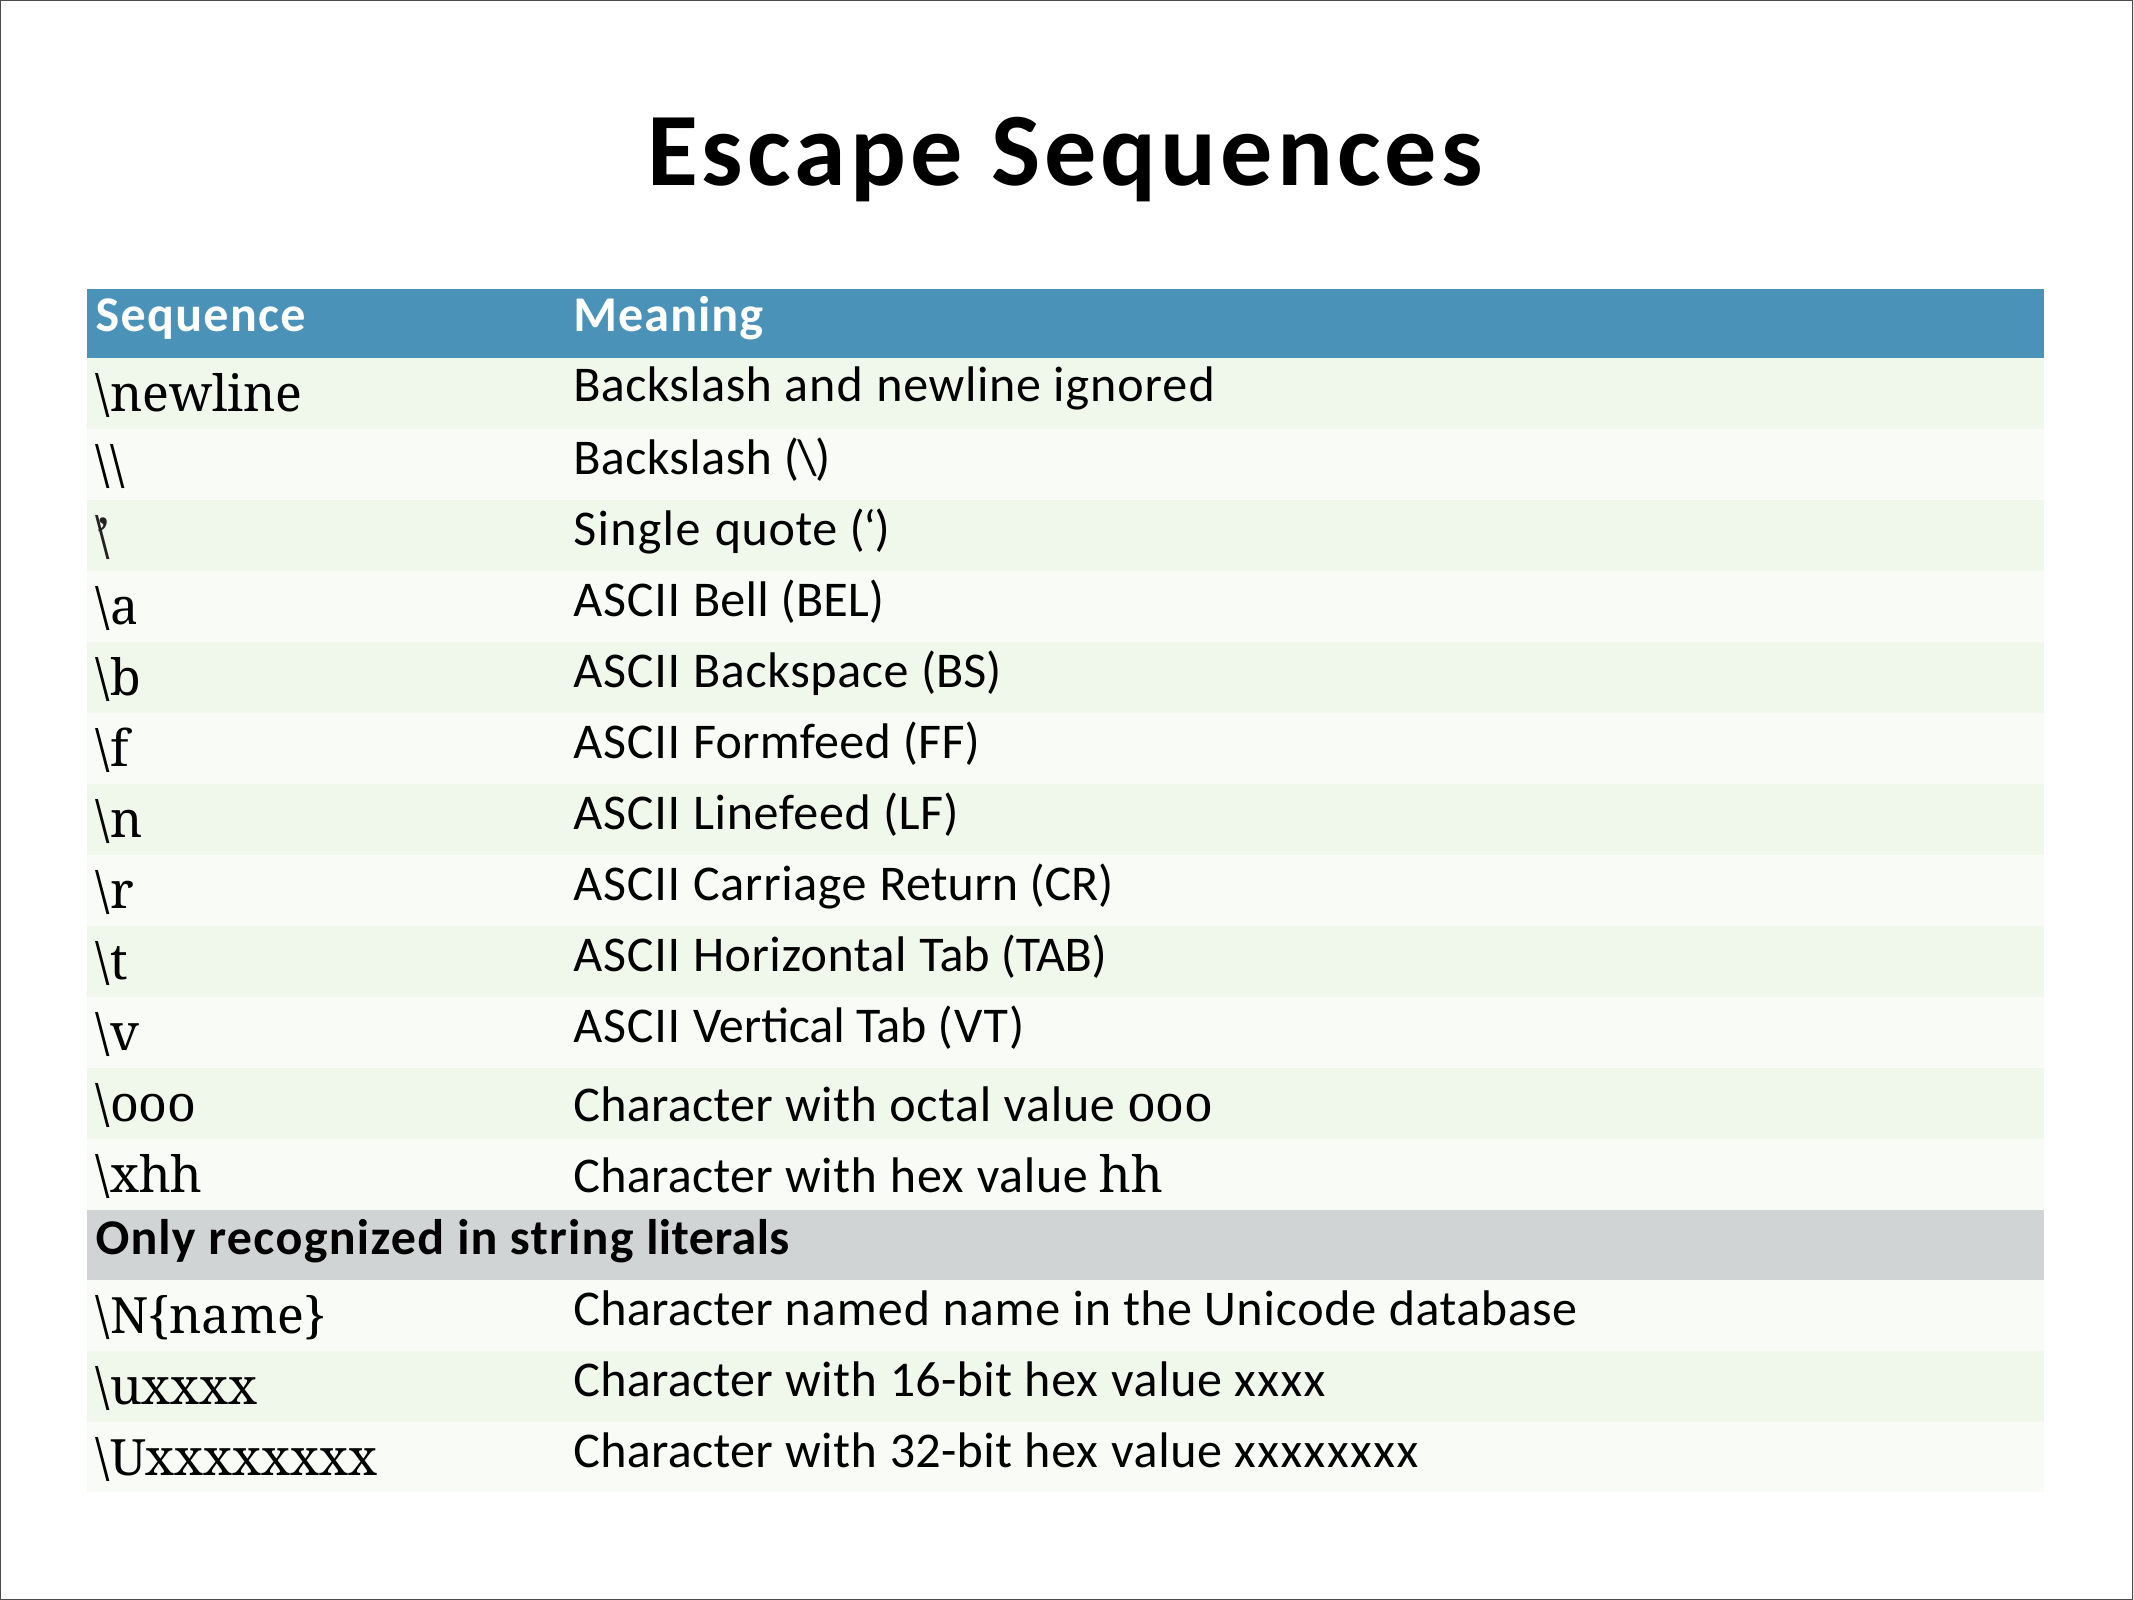

# Escape Sequences
| Sequence | Meaning |
| --- | --- |
| \newline | Backslash and newline ignored |
| \\ | Backslash (\) |
| \’ | Single quote (‘) |
| \a | ASCII Bell (BEL) |
| \b | ASCII Backspace (BS) |
| \f | ASCII Formfeed (FF) |
| \n | ASCII Linefeed (LF) |
| \r | ASCII Carriage Return (CR) |
| \t | ASCII Horizontal Tab (TAB) |
| \v | ASCII Vertical Tab (VT) |
| \ooo | Character with octal value ooo |
| \xhh | Character with hex value hh |
| Only recognized in string literals |  |
| \N{name} | Character named name in the Unicode database |
| \uxxxx | Character with 16-bit hex value xxxx |
| \Uxxxxxxxx | Character with 32-bit hex value xxxxxxxx |